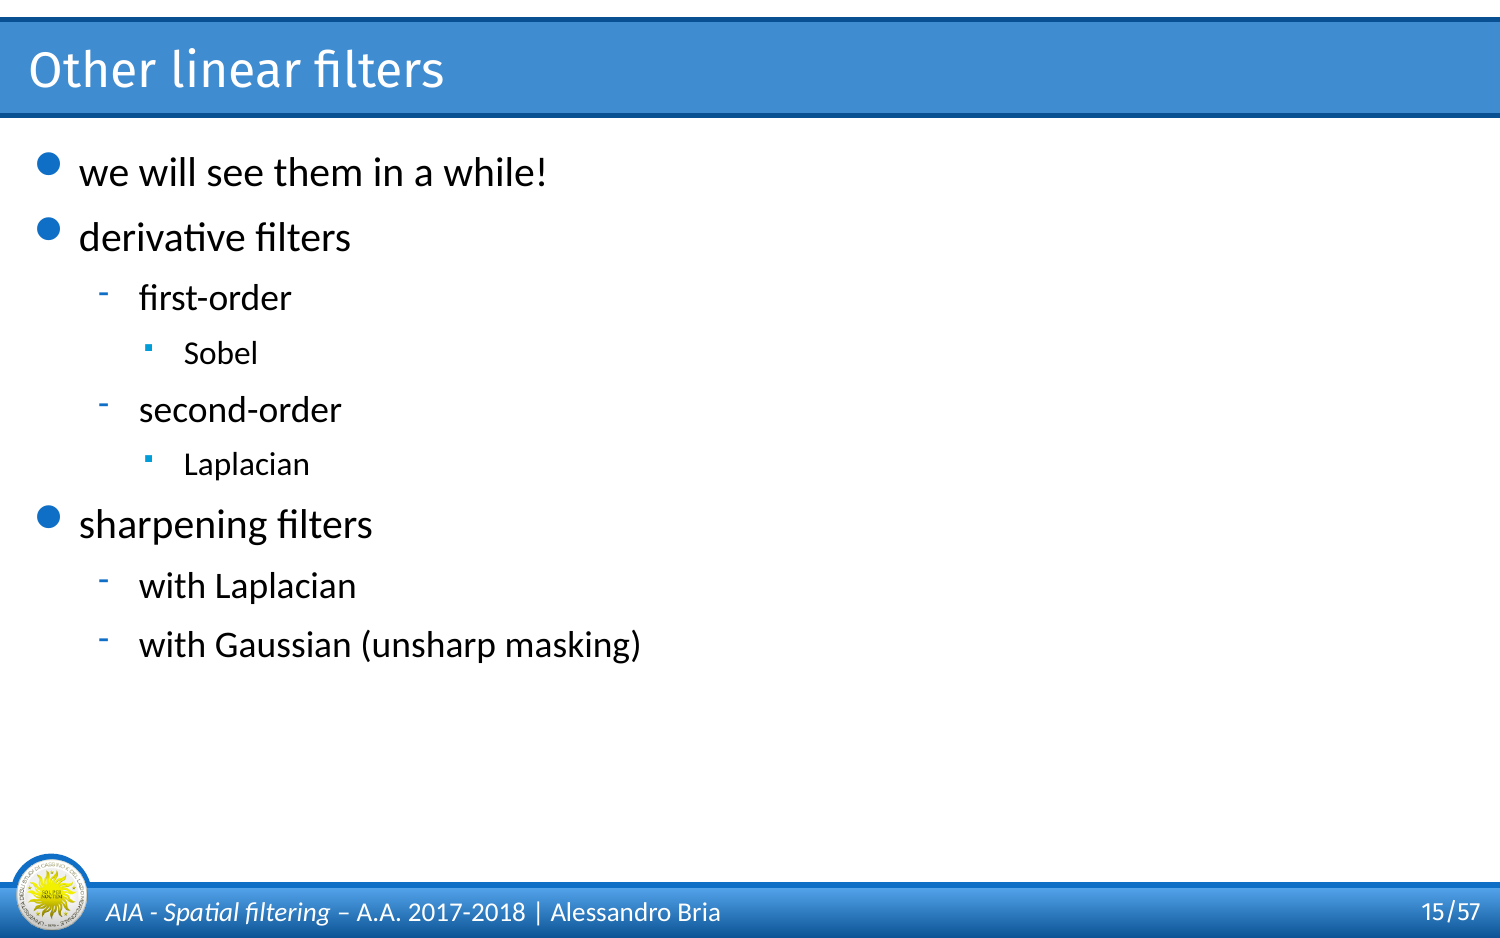

# Other linear filters
we will see them in a while!
derivative filters
first-order
Sobel
second-order
Laplacian
sharpening filters
with Laplacian
with Gaussian (unsharp masking)